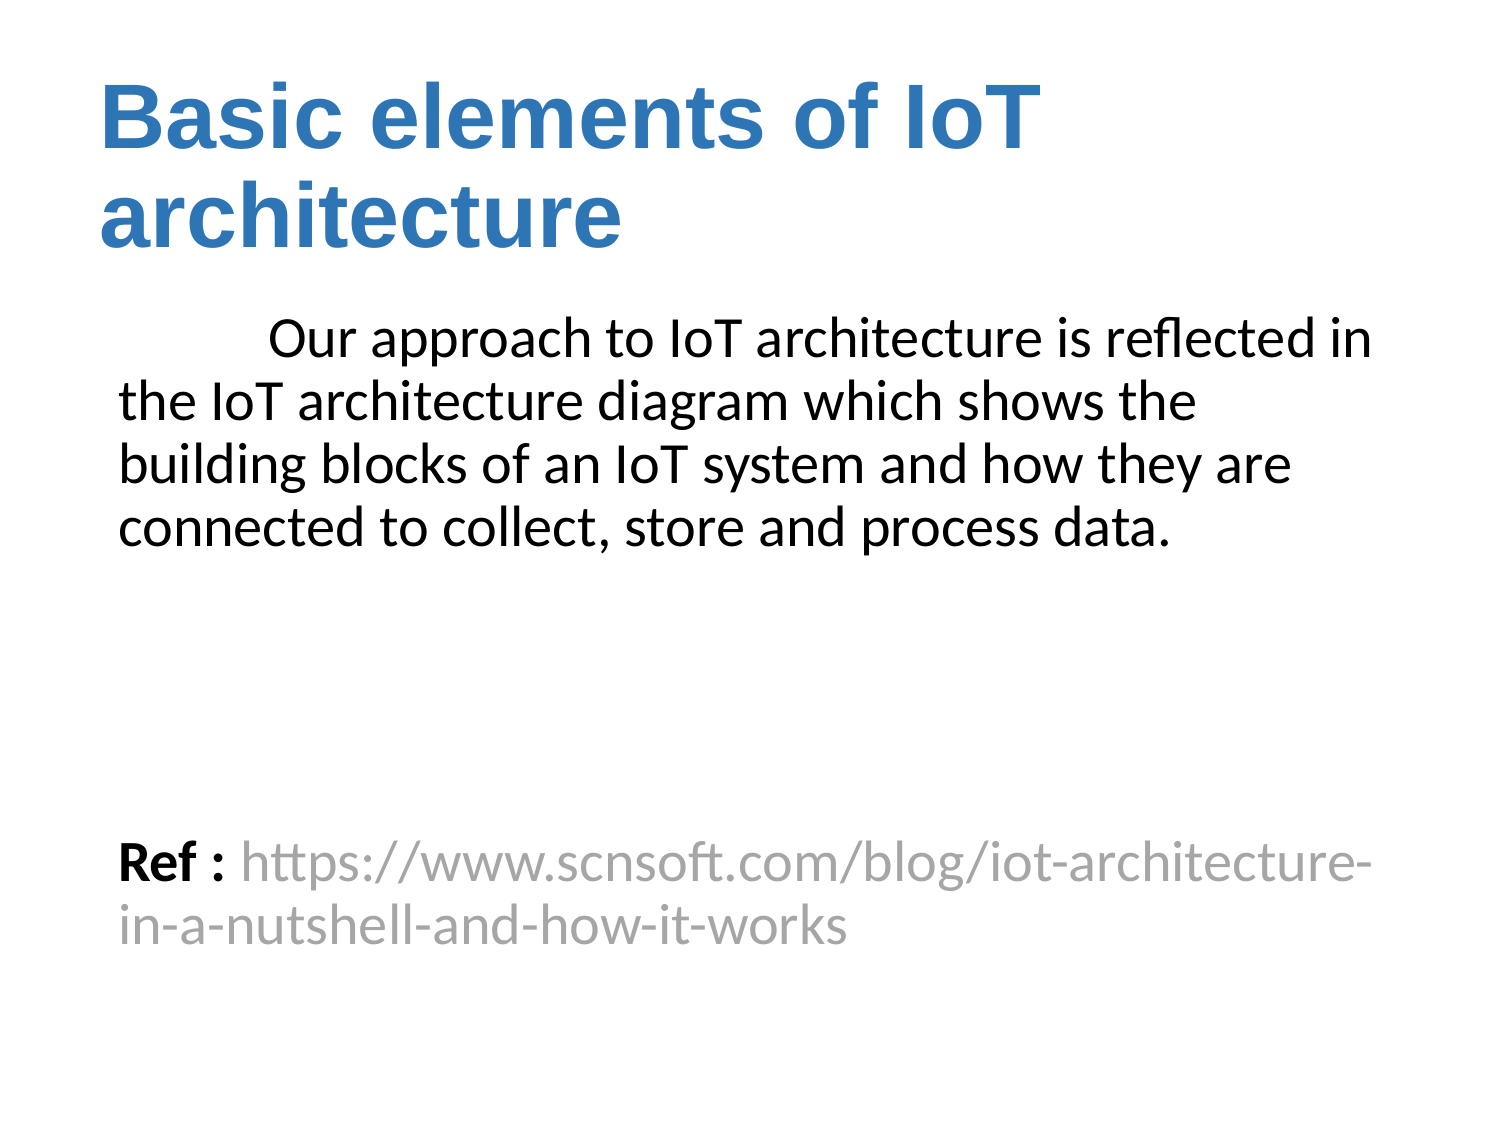

# Basic elements of IoT architecture
	Our approach to IoT architecture is reflected in the IoT architecture diagram which shows the building blocks of an IoT system and how they are connected to collect, store and process data.

Ref : https://www.scnsoft.com/blog/iot-architecture-in-a-nutshell-and-how-it-works